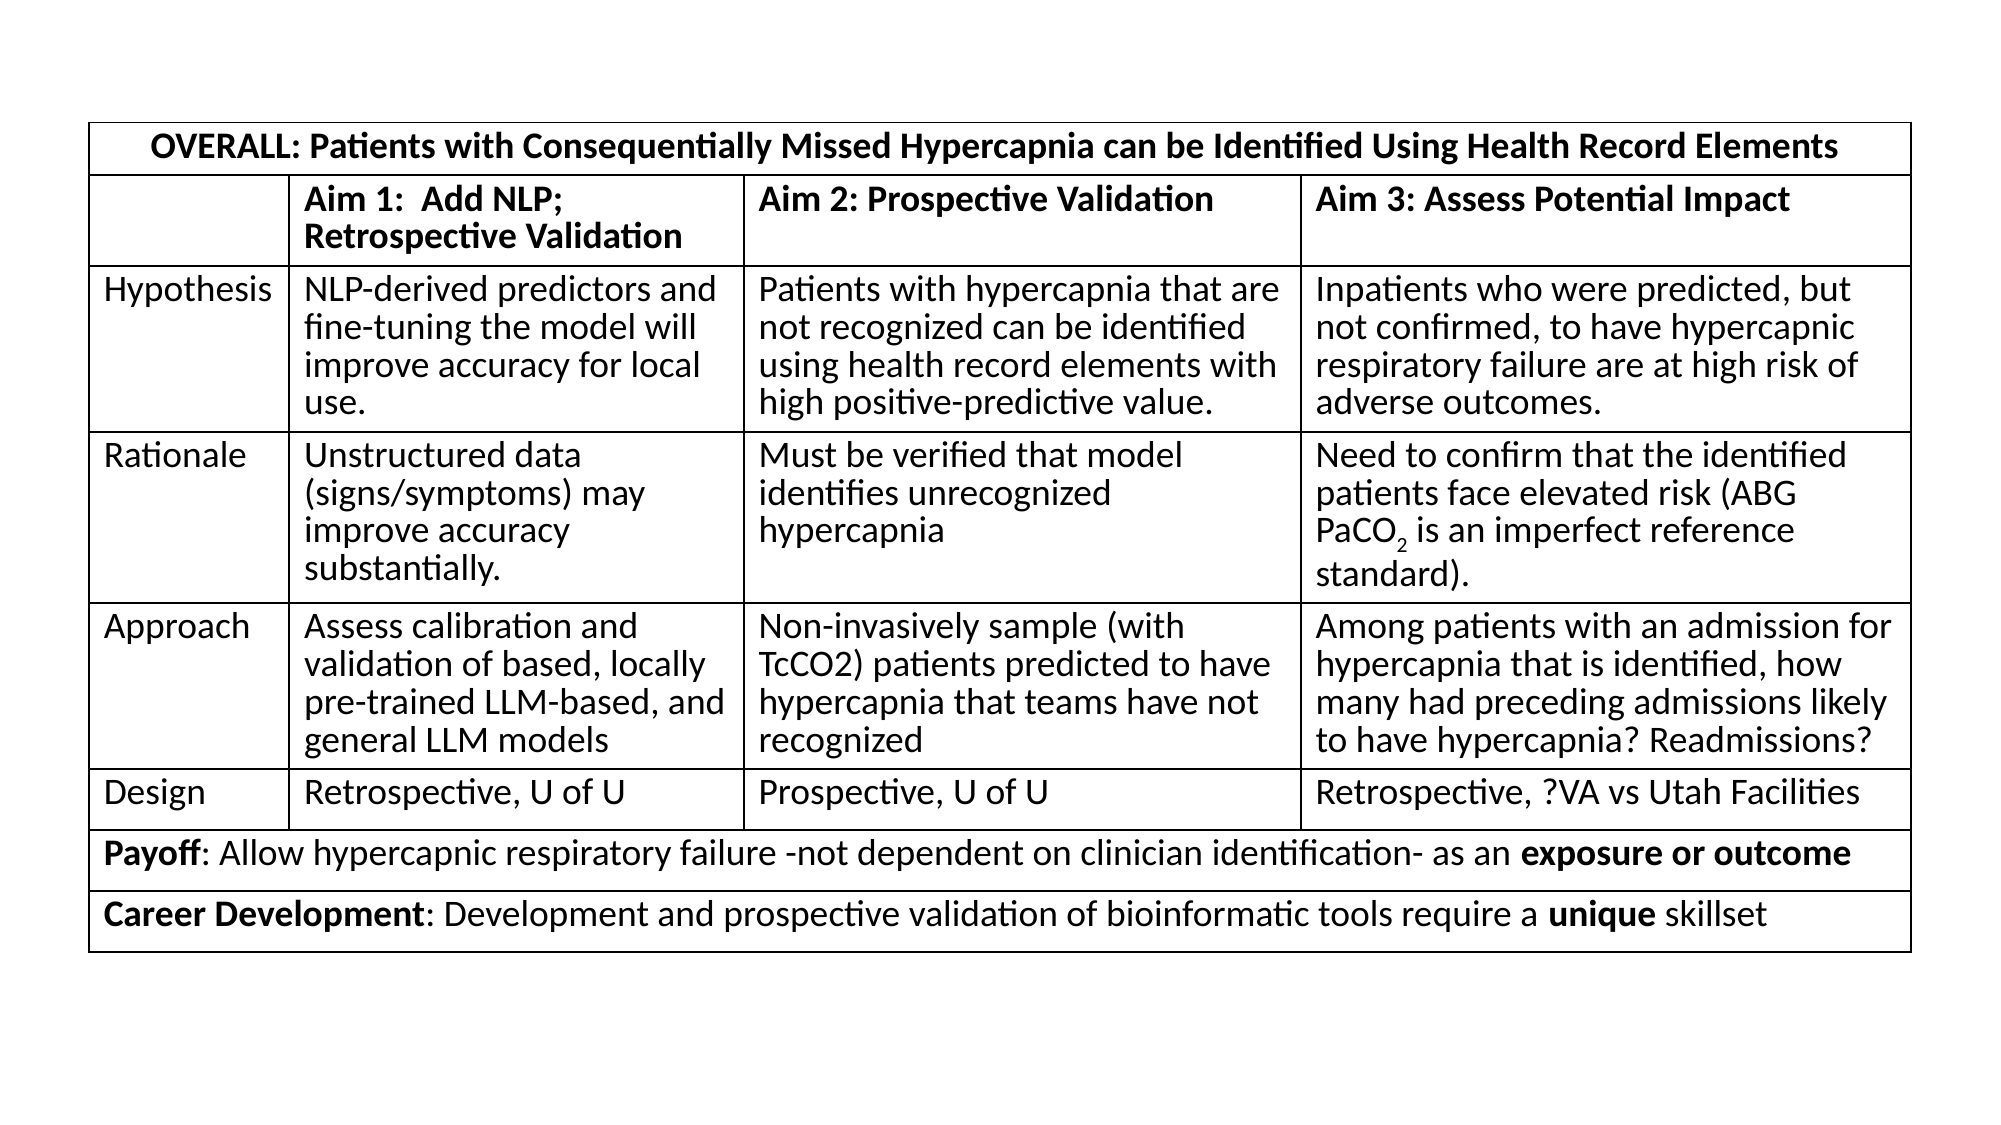

| OVERALL: Patients with Consequentially Missed Hypercapnia can be Identified Using Health Record Elements | OVERALL: There is a significant burden of unrecognized hypercapnia among hospitalized patients. 3 aims |  |  |
| --- | --- | --- | --- |
|  | Aim 1: Add NLP; Retrospective Validation | Aim 2: Prospective Validation | Aim 3: Assess Potential Impact |
| Hypothesis | NLP-derived predictors and fine-tuning the model will improve accuracy for local use. | Patients with hypercapnia that are not recognized can be identified using health record elements with high positive-predictive value. | Inpatients who were predicted, but not confirmed, to have hypercapnic respiratory failure are at high risk of adverse outcomes. |
| Rationale | Unstructured data (signs/symptoms) may improve accuracy substantially. | Must be verified that model identifies unrecognized hypercapnia | Need to confirm that the identified patients face elevated risk (ABG PaCO2 is an imperfect reference standard). |
| Approach | Assess calibration and validation of based, locally pre-trained LLM-based, and general LLM models | Non-invasively sample (with TcCO2) patients predicted to have hypercapnia that teams have not recognized | Among patients with an admission for hypercapnia that is identified, how many had preceding admissions likely to have hypercapnia? Readmissions? |
| Design | Retrospective, U of U | Prospective, U of U | Retrospective, ?VA vs Utah Facilities |
| Payoff: Allow hypercapnic respiratory failure -not dependent on clinician identification- as an exposure or outcome |  |  |  |
| Career Development: Development and prospective validation of bioinformatic tools require a unique skillset |  |  |  |